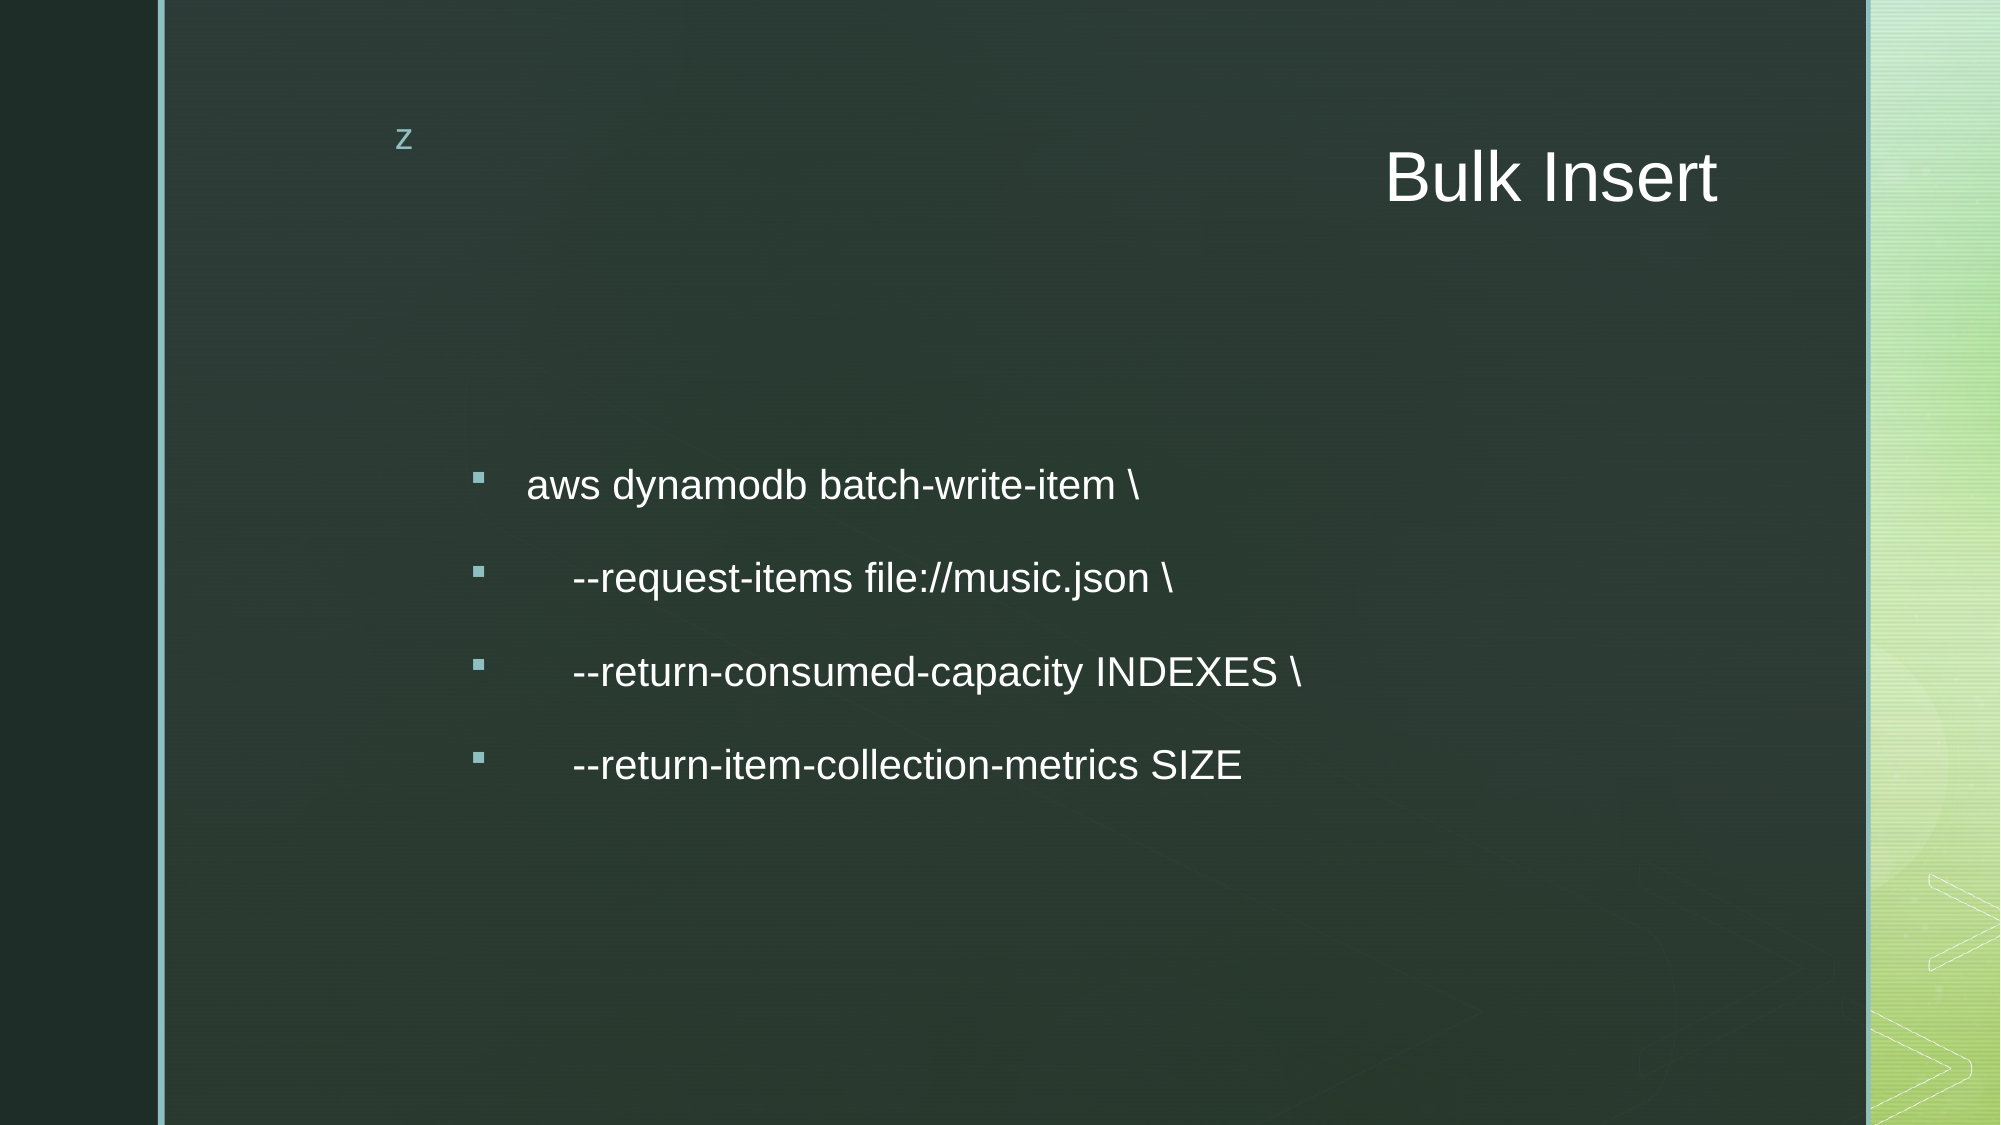

# Bulk Insert
aws dynamodb batch-write-item \
    --request-items file://music.json \
    --return-consumed-capacity INDEXES \
    --return-item-collection-metrics SIZE